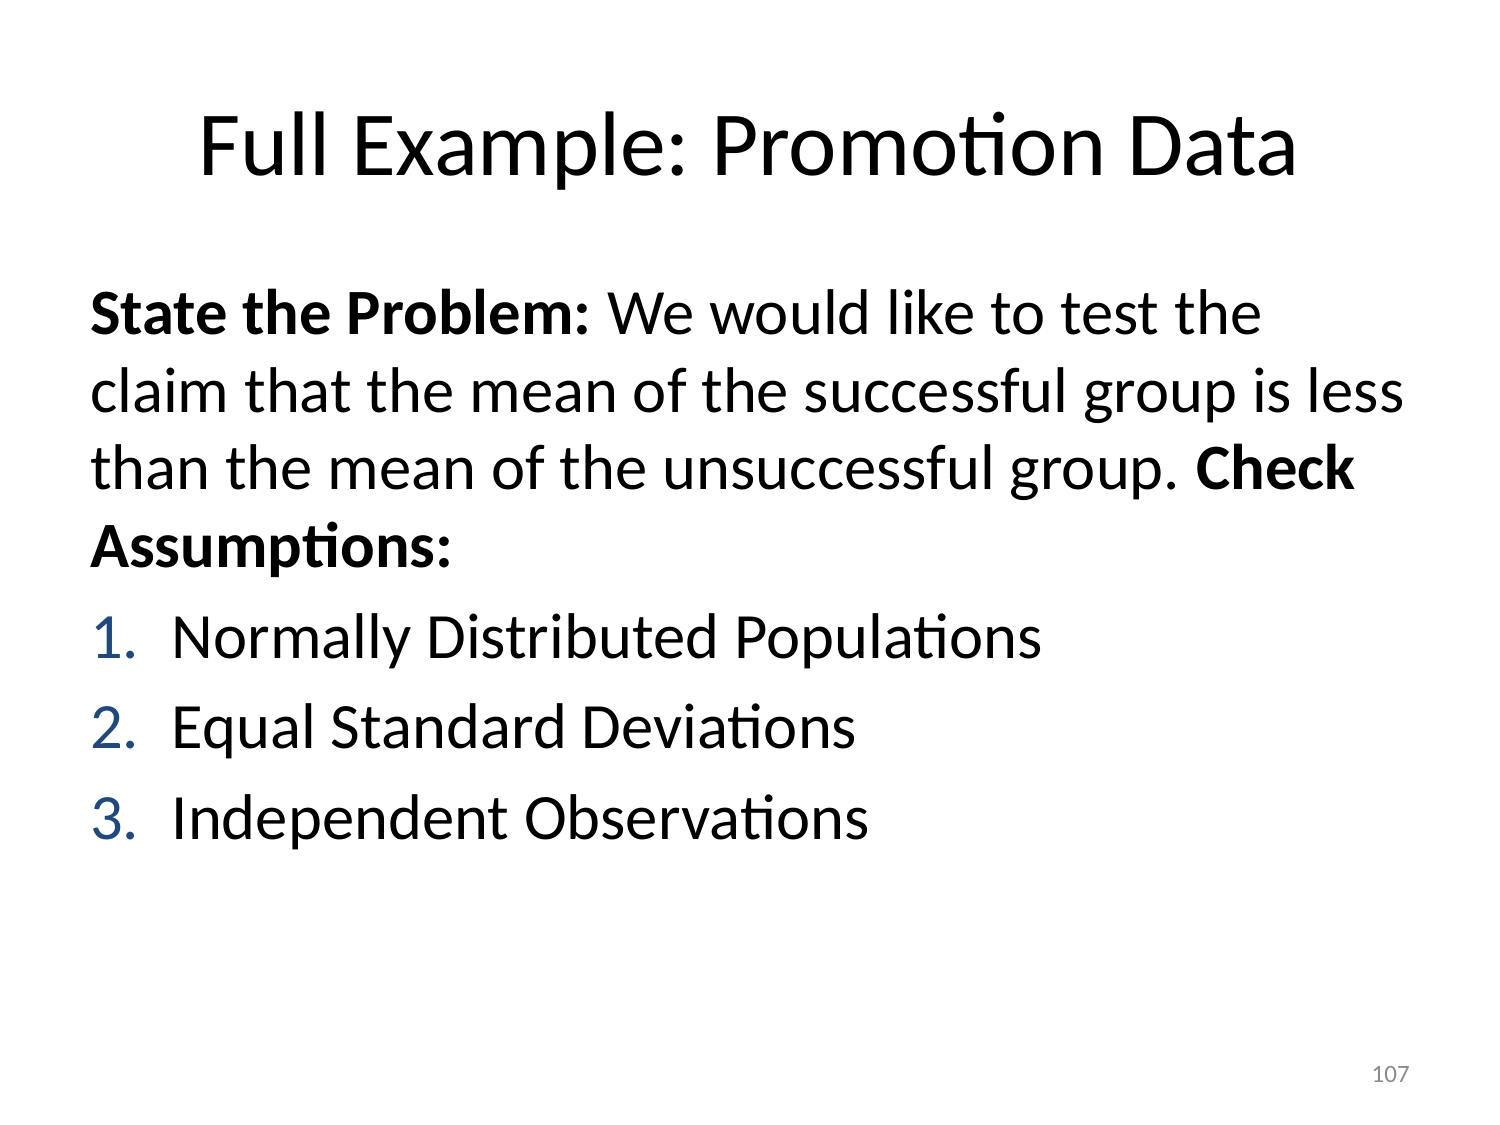

# Full Example: Promotion Data
State the Problem: We would like to test the claim that the mean of the successful group is less than the mean of the unsuccessful group. Check Assumptions:
Normally Distributed Populations
Equal Standard Deviations
Independent Observations
107